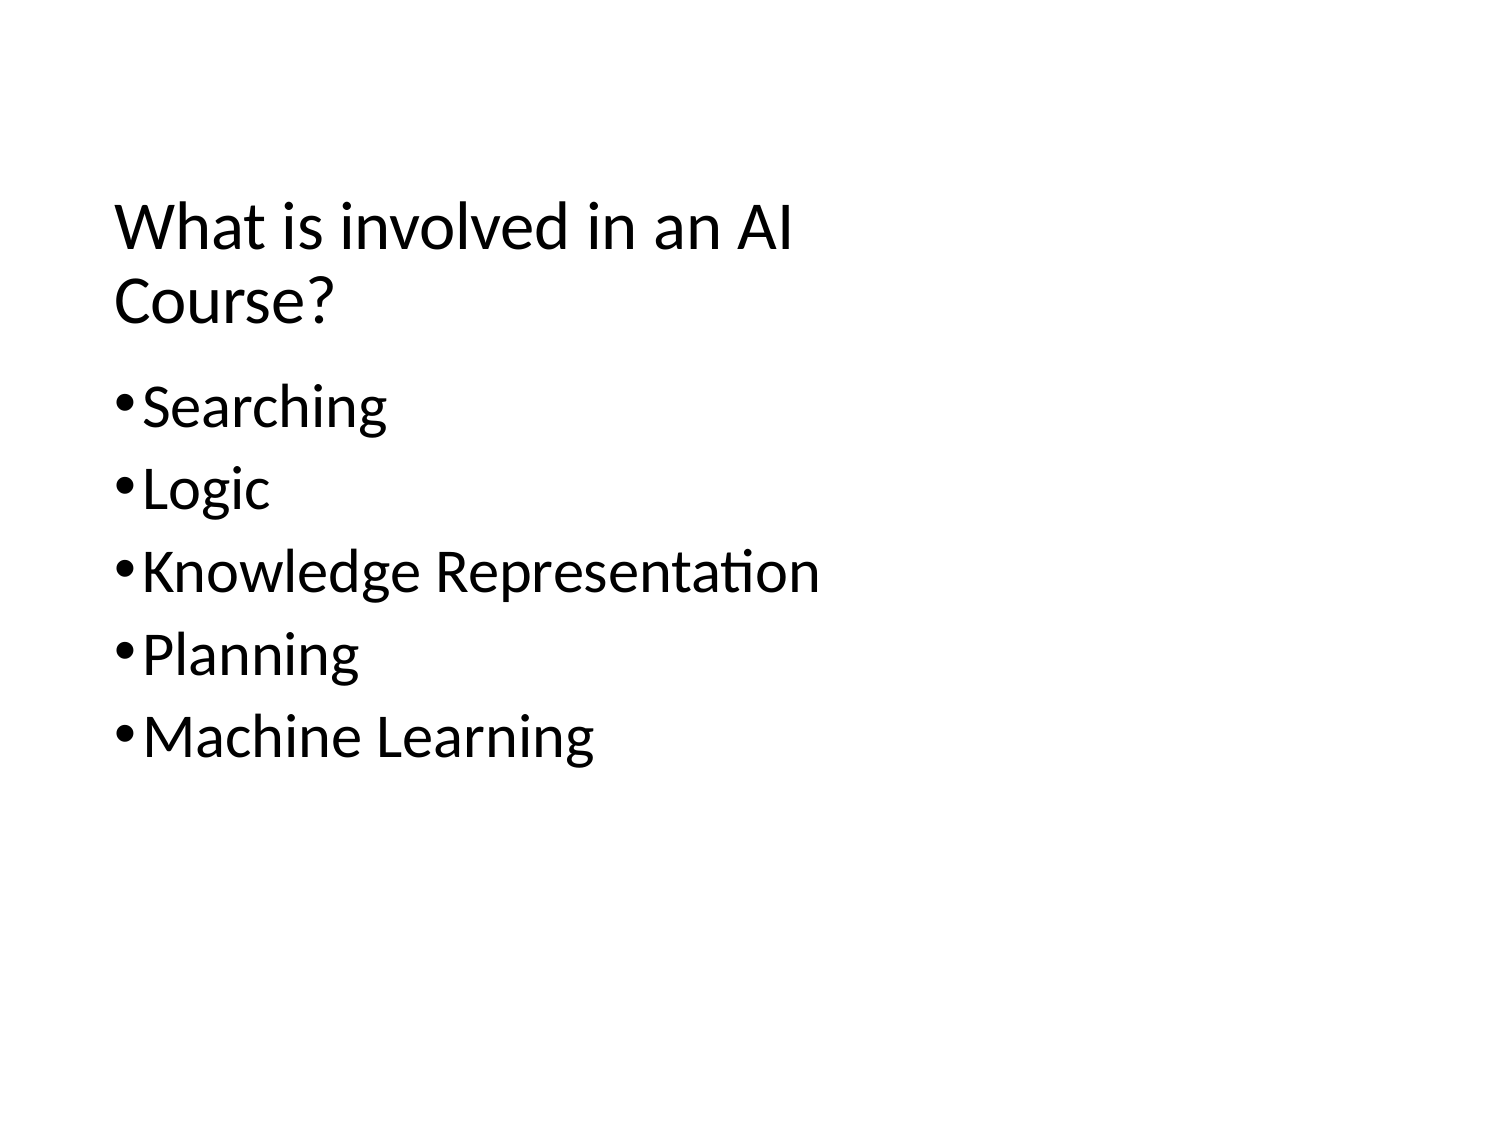

# What is involved in an AI Course?
Searching
Logic
Knowledge Representation
Planning
Machine Learning